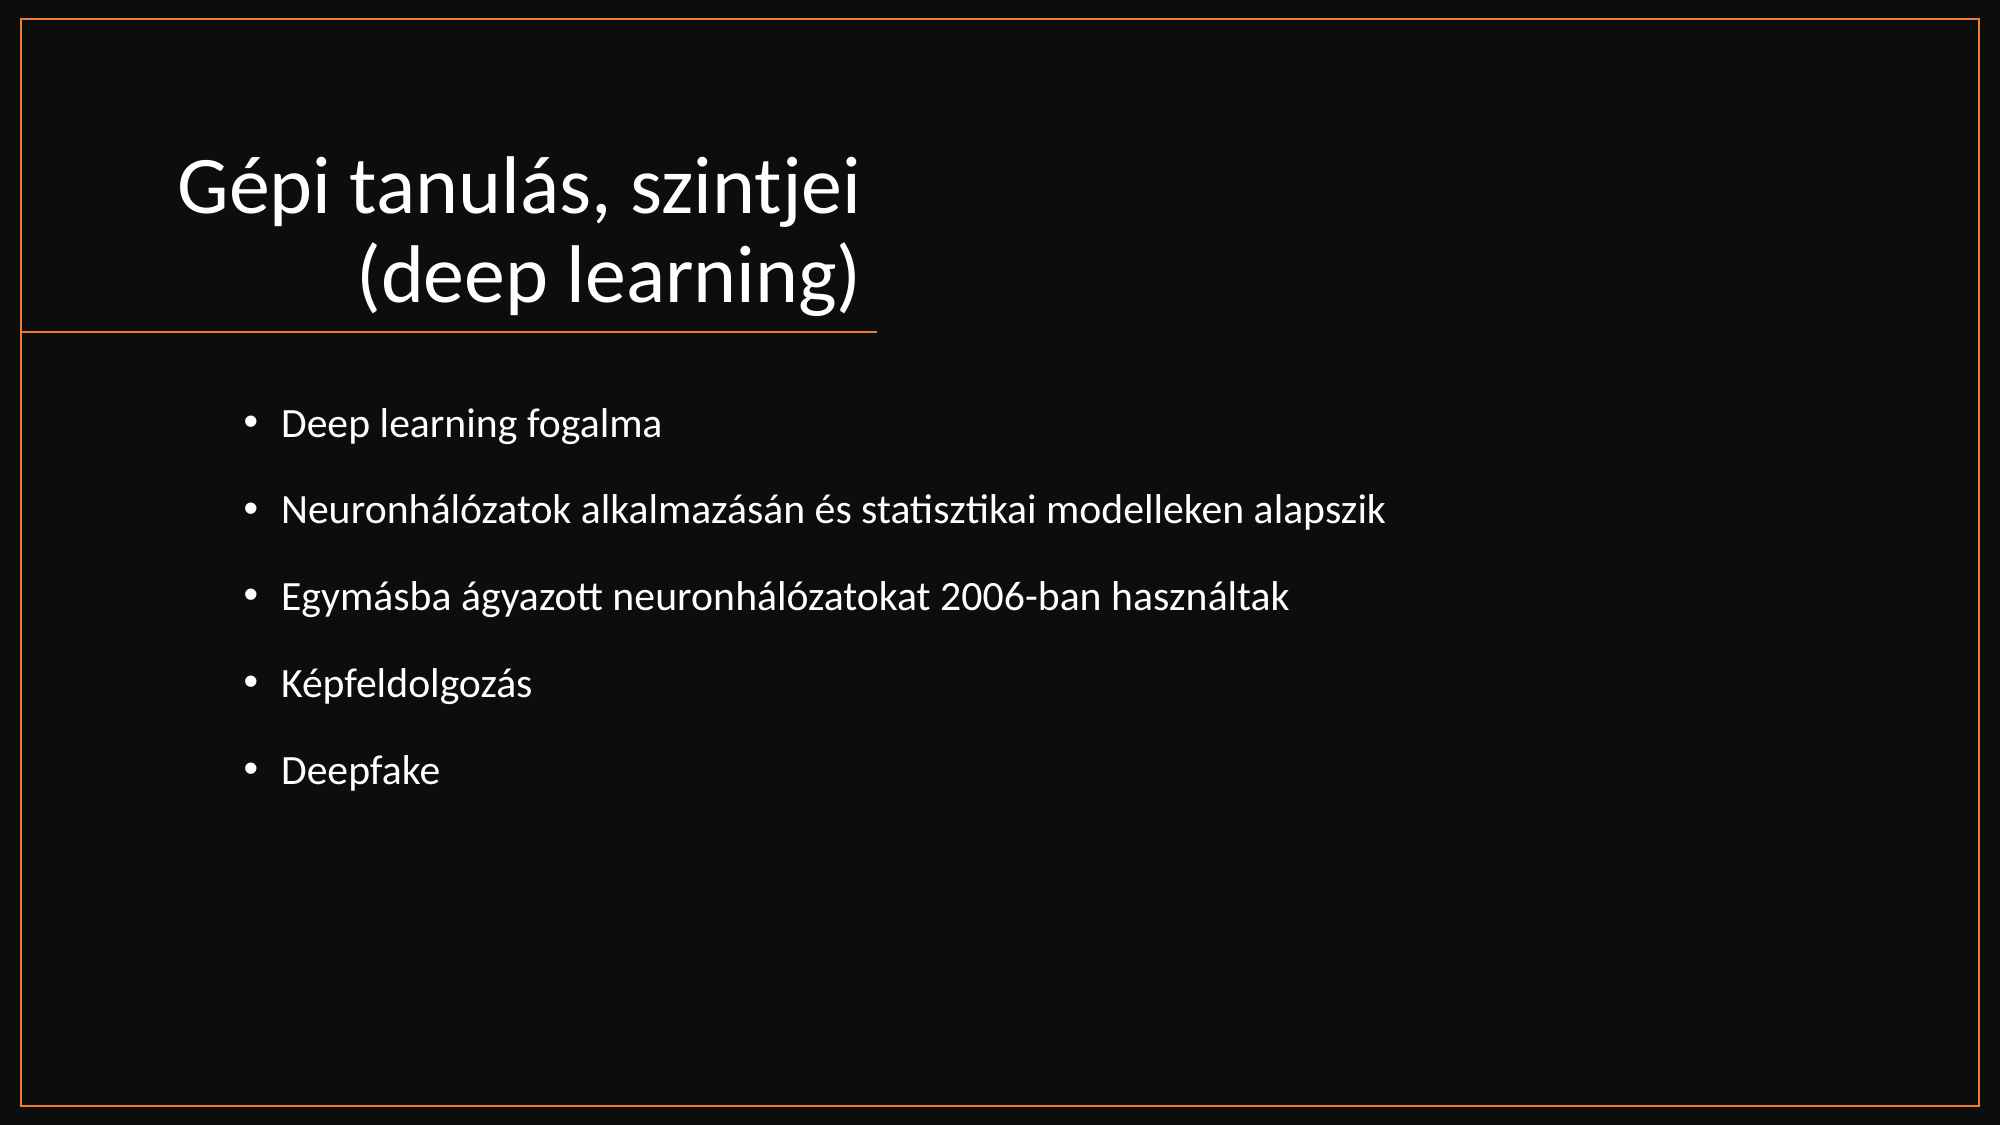

# Gépi tanulás, szintjei (deep learning)
Deep learning fogalma
Neuronhálózatok alkalmazásán és statisztikai modelleken alapszik
Egymásba ágyazott neuronhálózatokat 2006-ban használtak
Képfeldolgozás
Deepfake